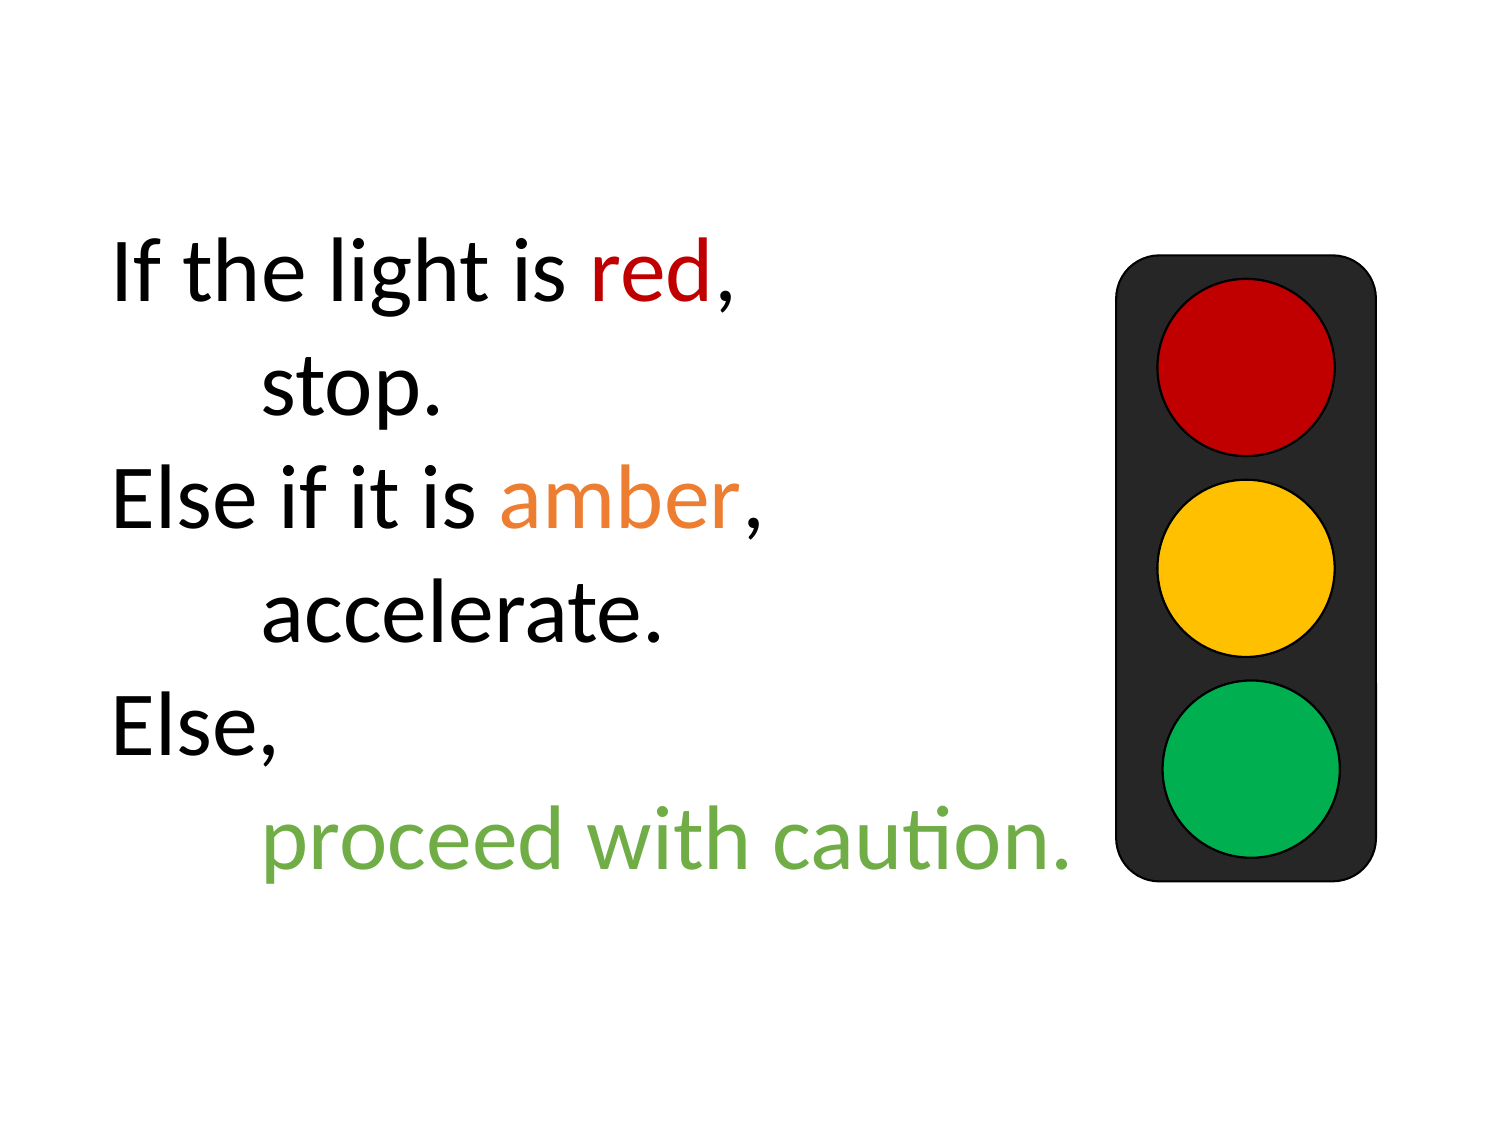

#
If the light is red,
	stop.
Else if it is amber,
	accelerate.
Else,
	proceed with caution.